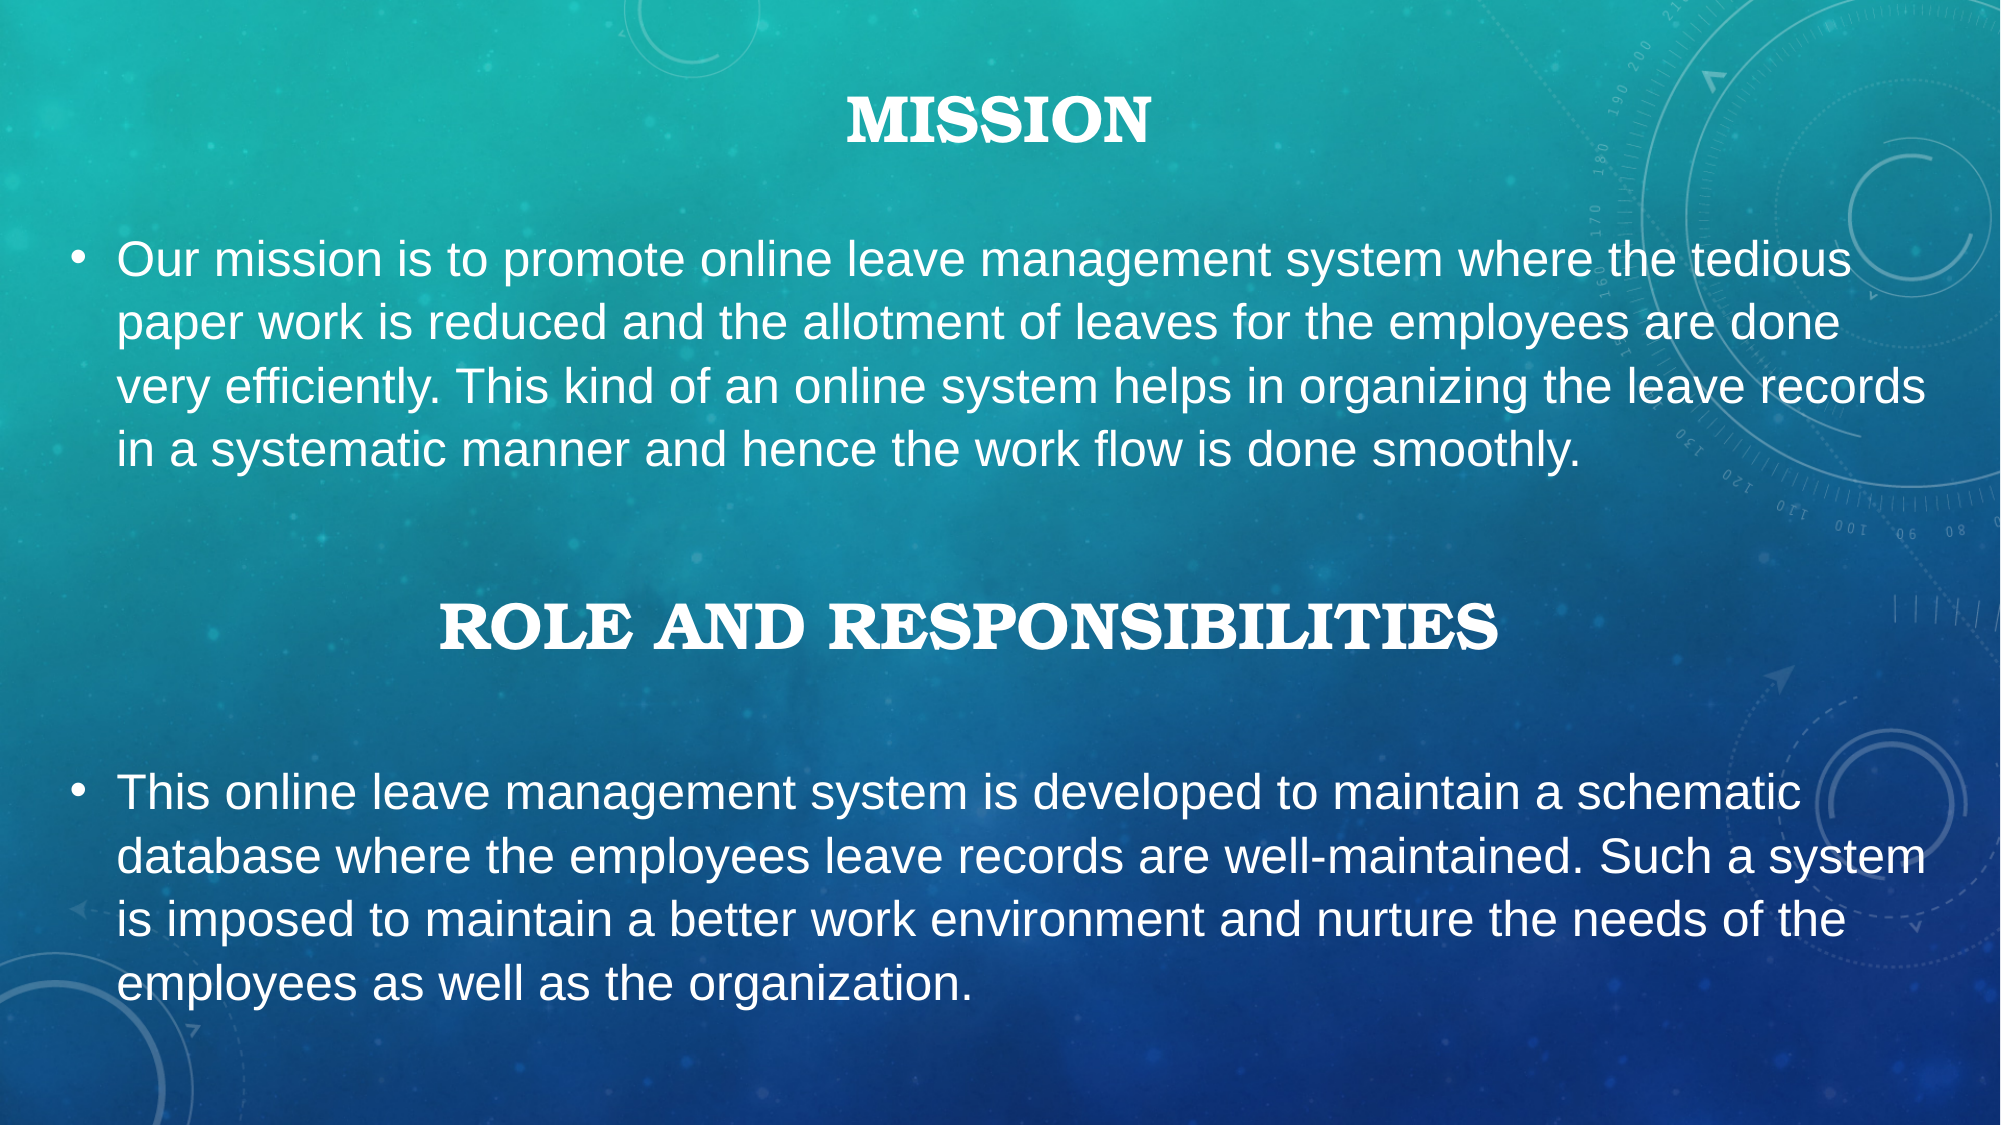

# Mission
Our mission is to promote online leave management system where the tedious paper work is reduced and the allotment of leaves for the employees are done very efficiently. This kind of an online system helps in organizing the leave records in a systematic manner and hence the work flow is done smoothly.

Role and responsibilities
This online leave management system is developed to maintain a schematic database where the employees leave records are well-maintained. Such a system is imposed to maintain a better work environment and nurture the needs of the employees as well as the organization.